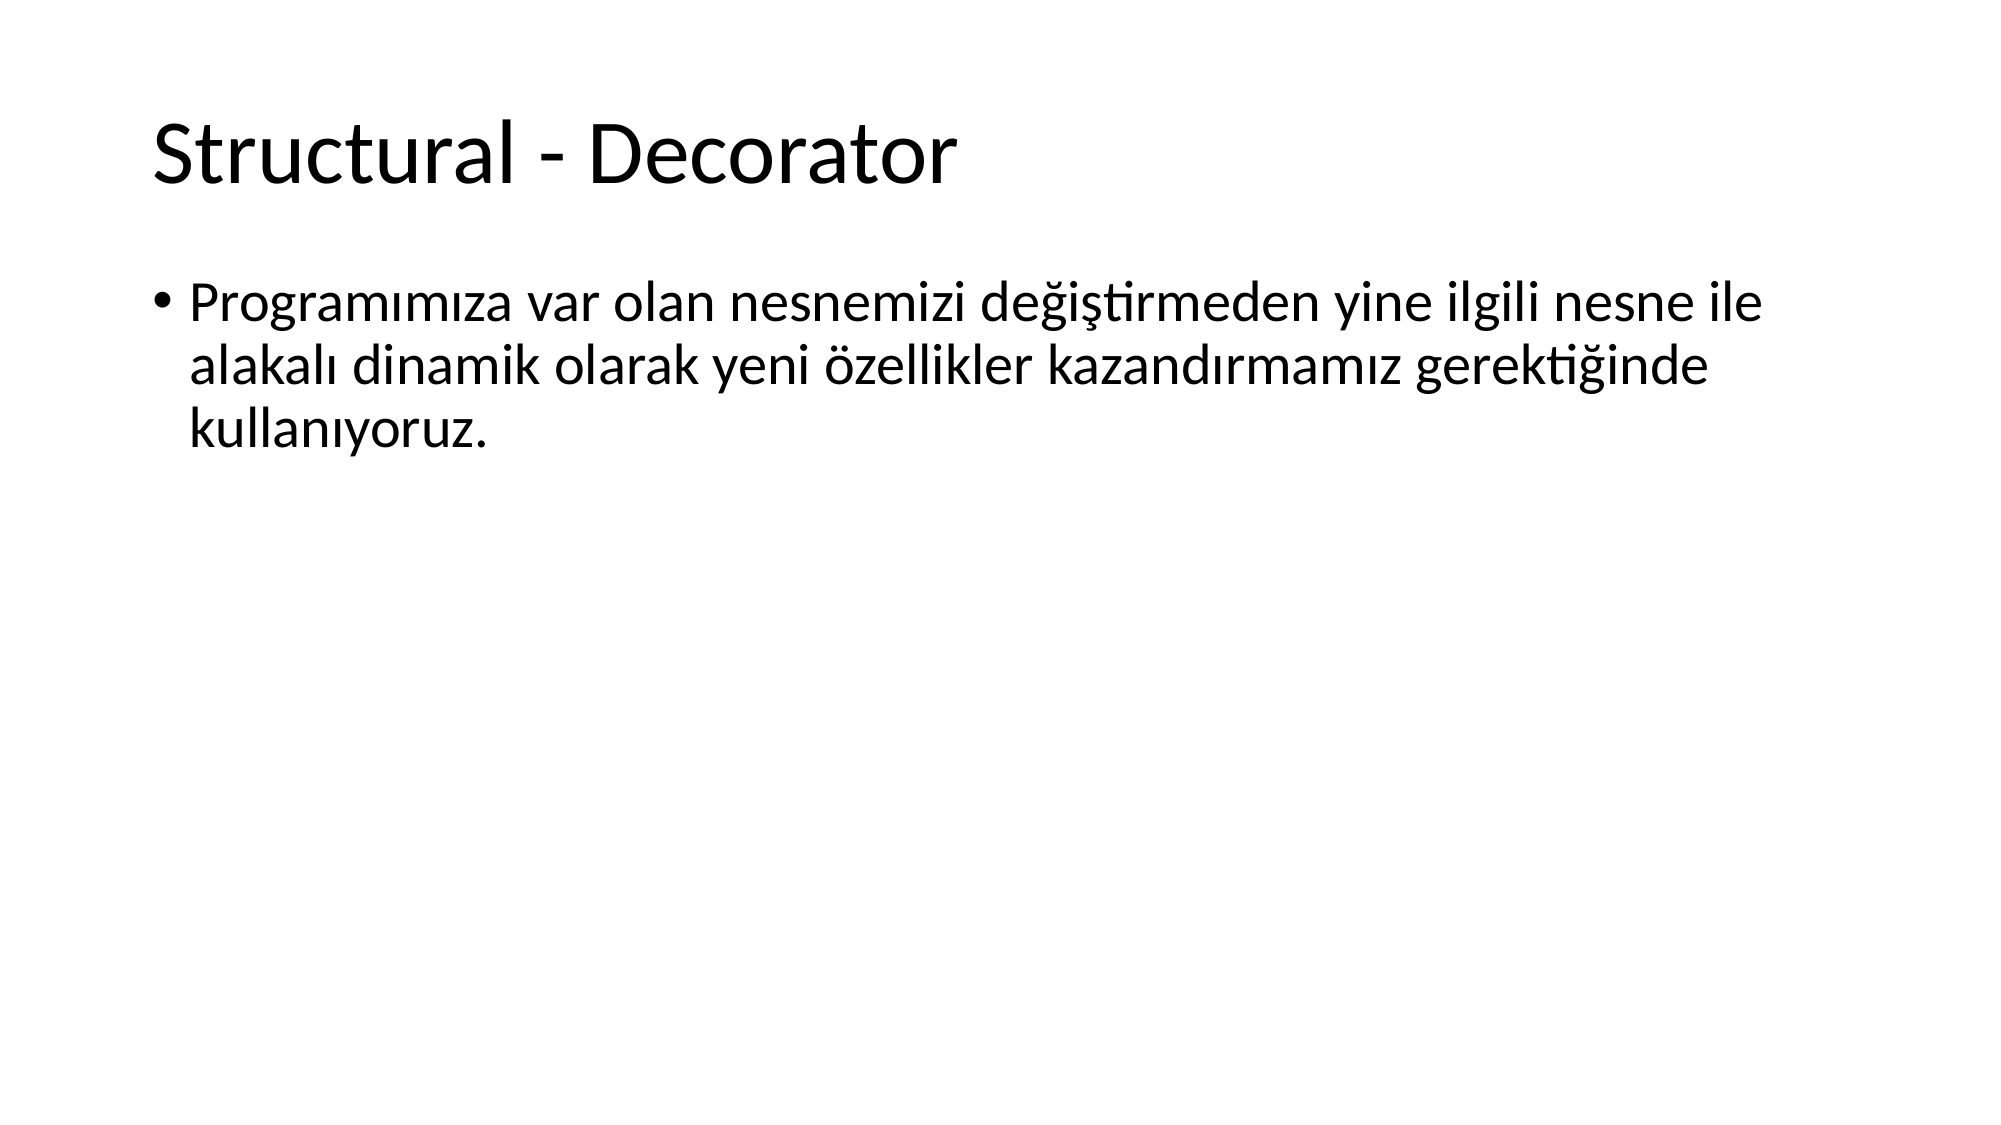

# Structural - Decorator
Programımıza var olan nesnemizi değiştirmeden yine ilgili nesne ile alakalı dinamik olarak yeni özellikler kazandırmamız gerektiğinde kullanıyoruz.